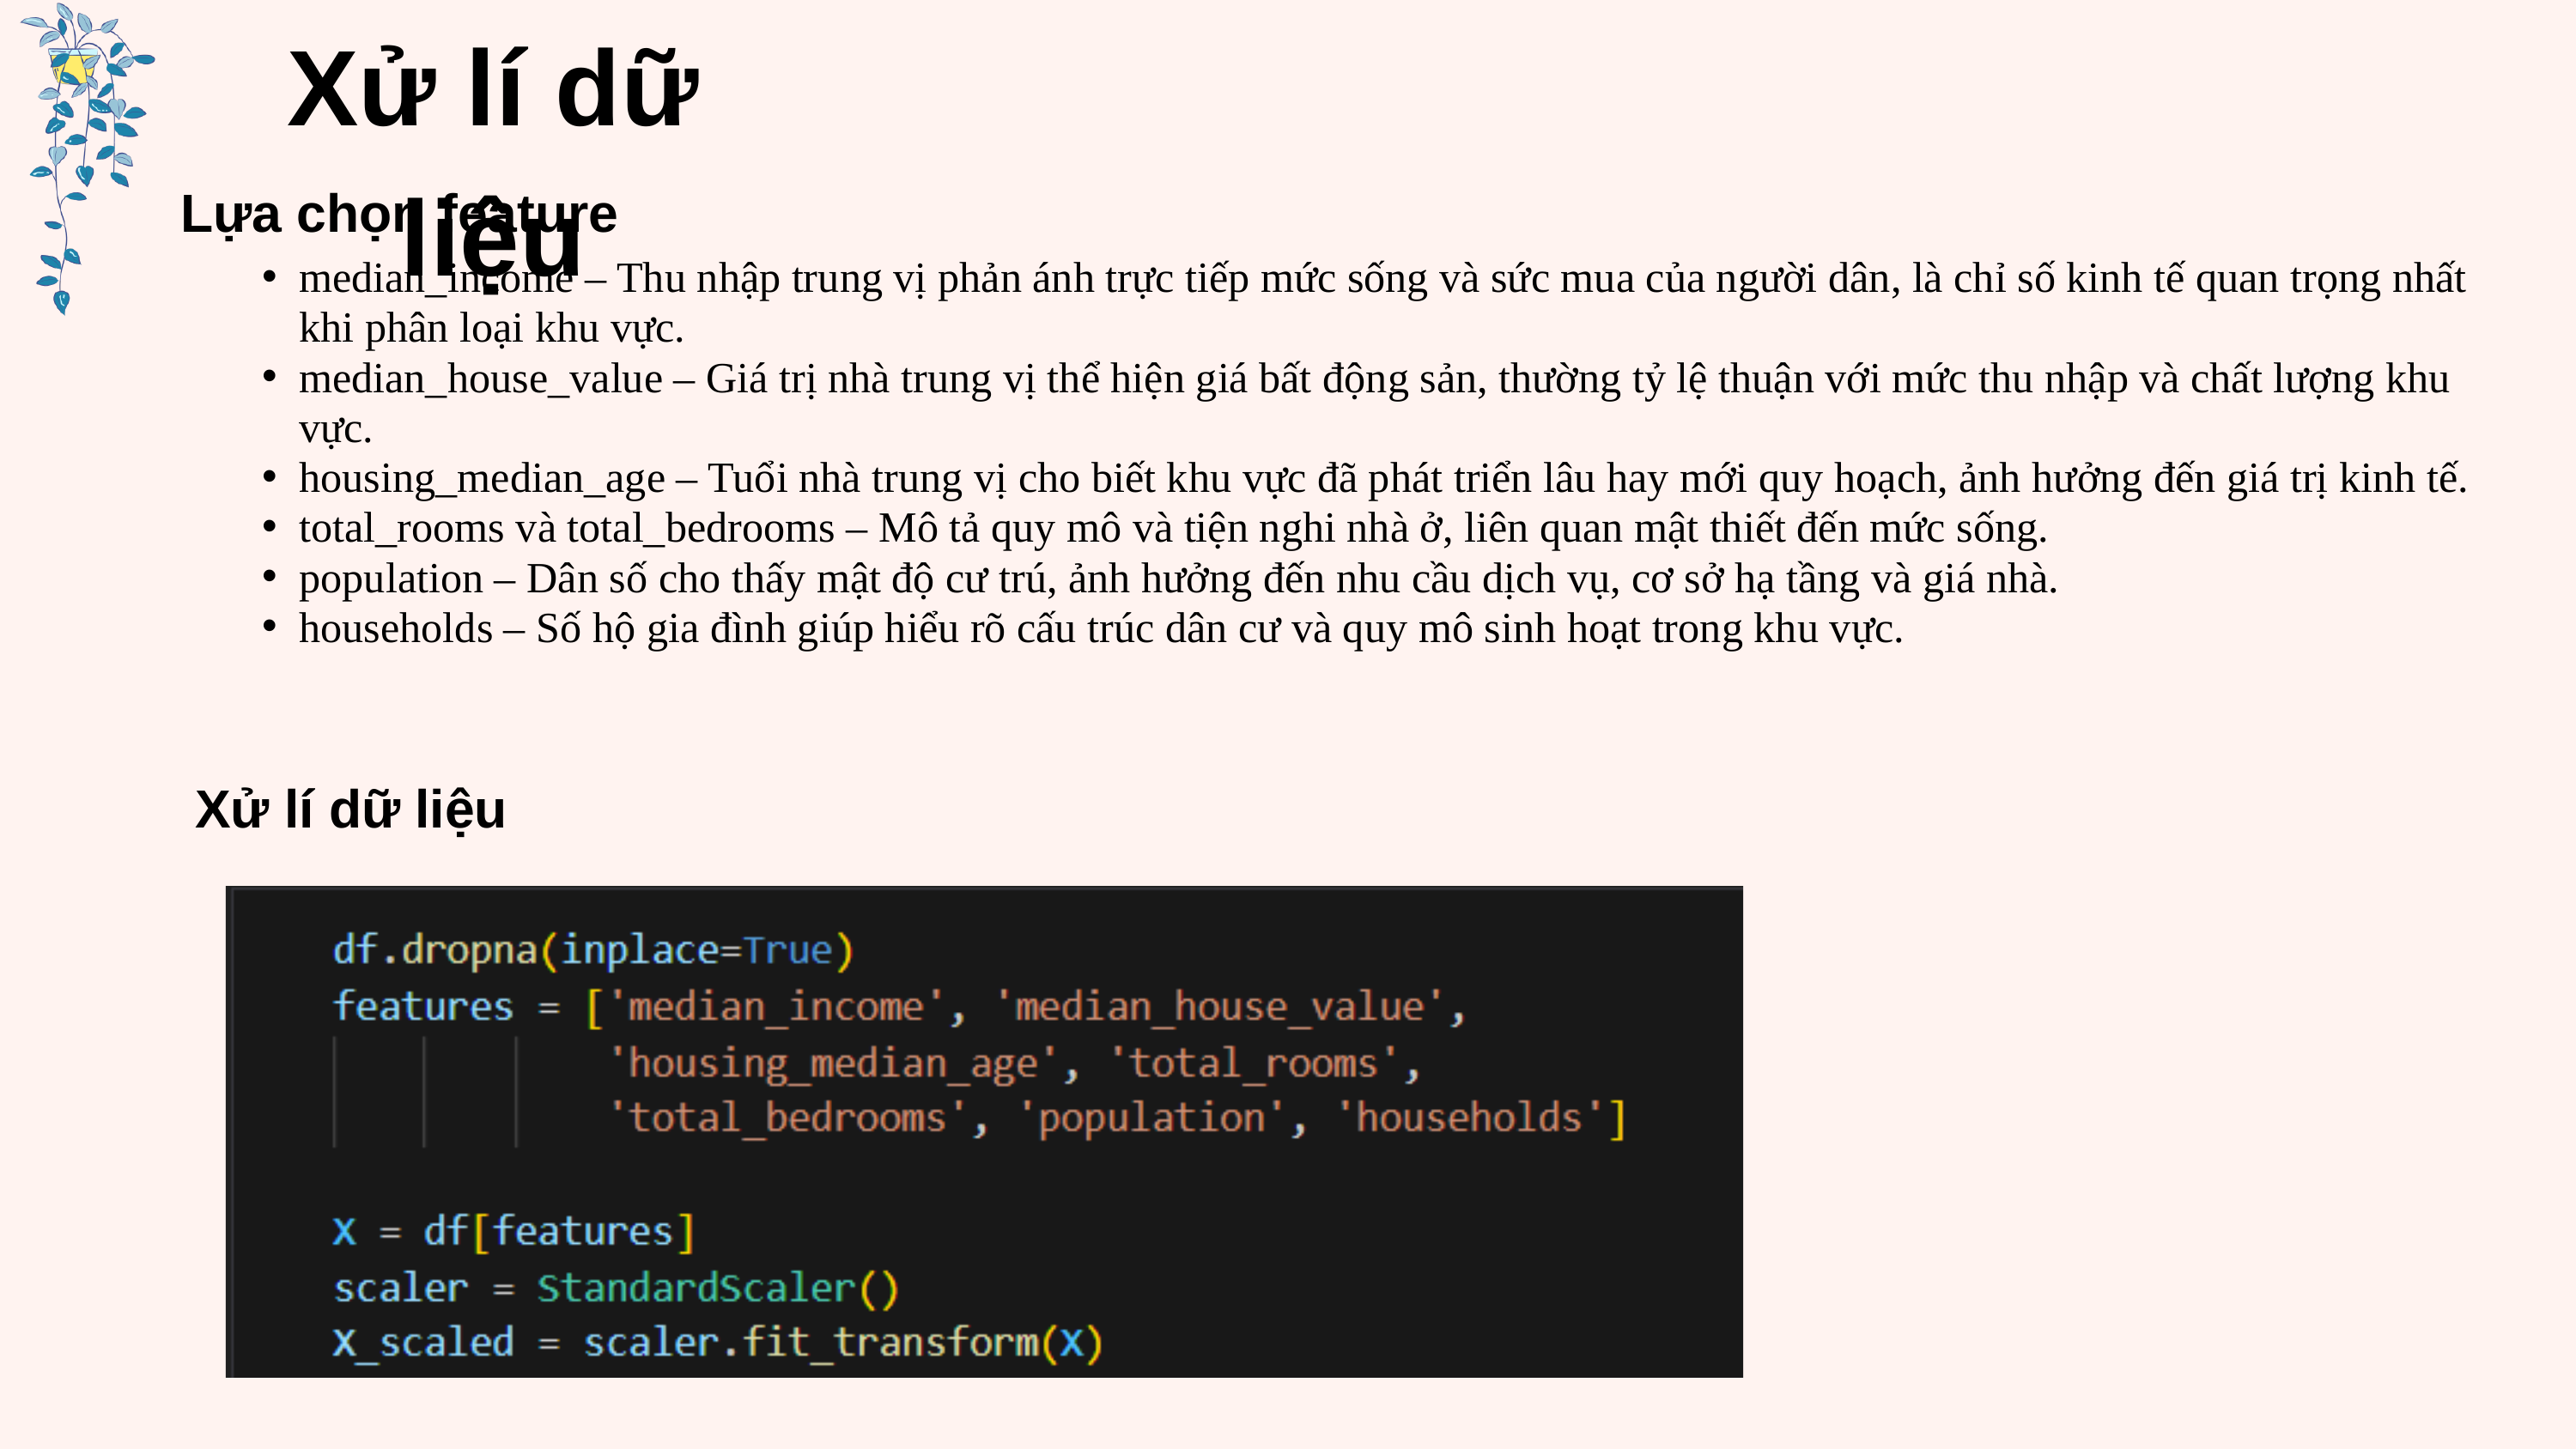

Xử lí dữ liệu

Lựa chọn feature
median_income – Thu nhập trung vị phản ánh trực tiếp mức sống và sức mua của người dân, là chỉ số kinh tế quan trọng nhất khi phân loại khu vực.
median_house_value – Giá trị nhà trung vị thể hiện giá bất động sản, thường tỷ lệ thuận với mức thu nhập và chất lượng khu vực.
housing_median_age – Tuổi nhà trung vị cho biết khu vực đã phát triển lâu hay mới quy hoạch, ảnh hưởng đến giá trị kinh tế.
total_rooms và total_bedrooms – Mô tả quy mô và tiện nghi nhà ở, liên quan mật thiết đến mức sống.
population – Dân số cho thấy mật độ cư trú, ảnh hưởng đến nhu cầu dịch vụ, cơ sở hạ tầng và giá nhà.
households – Số hộ gia đình giúp hiểu rõ cấu trúc dân cư và quy mô sinh hoạt trong khu vực.
Xử lí dữ liệu